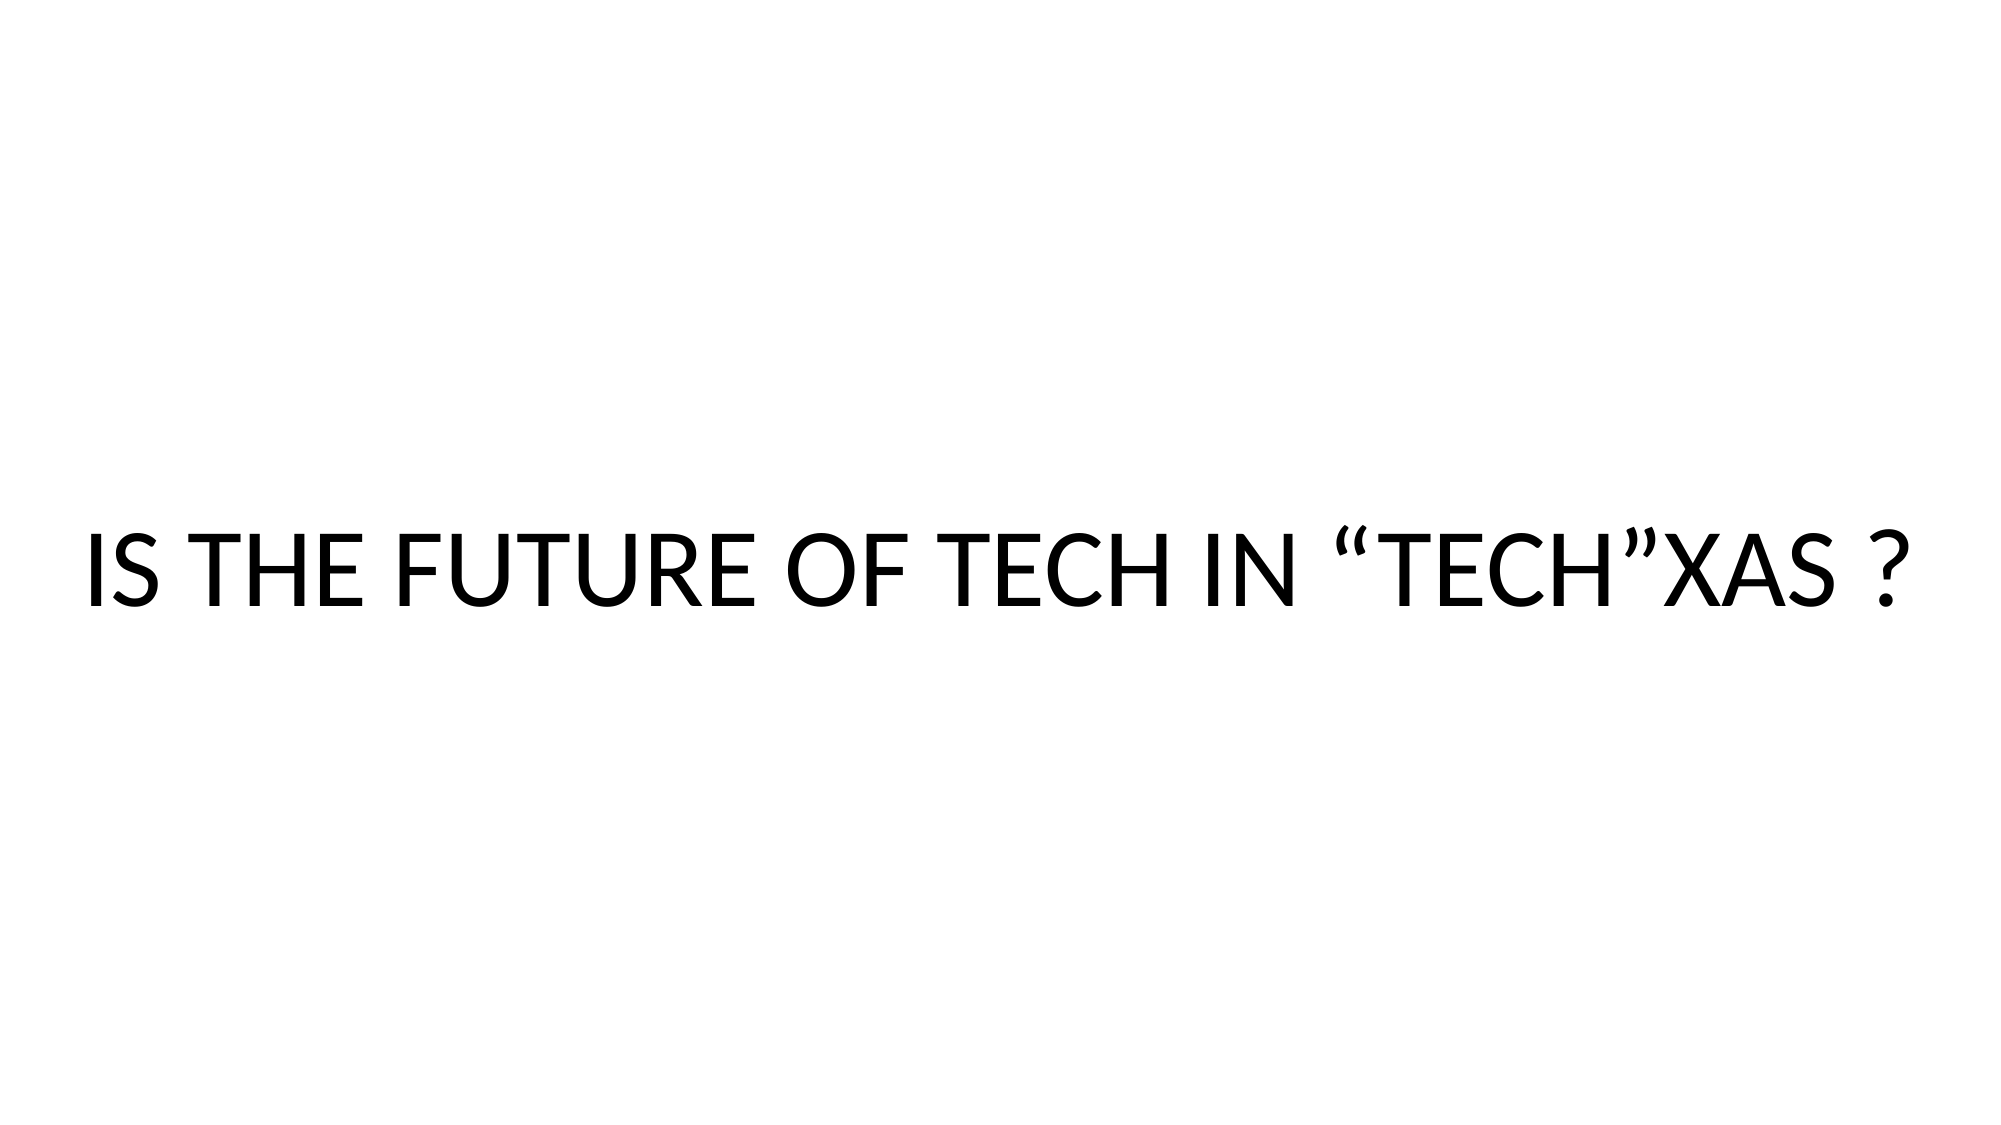

IS THE FUTURE OF TECH IN “TECH”XAS ?